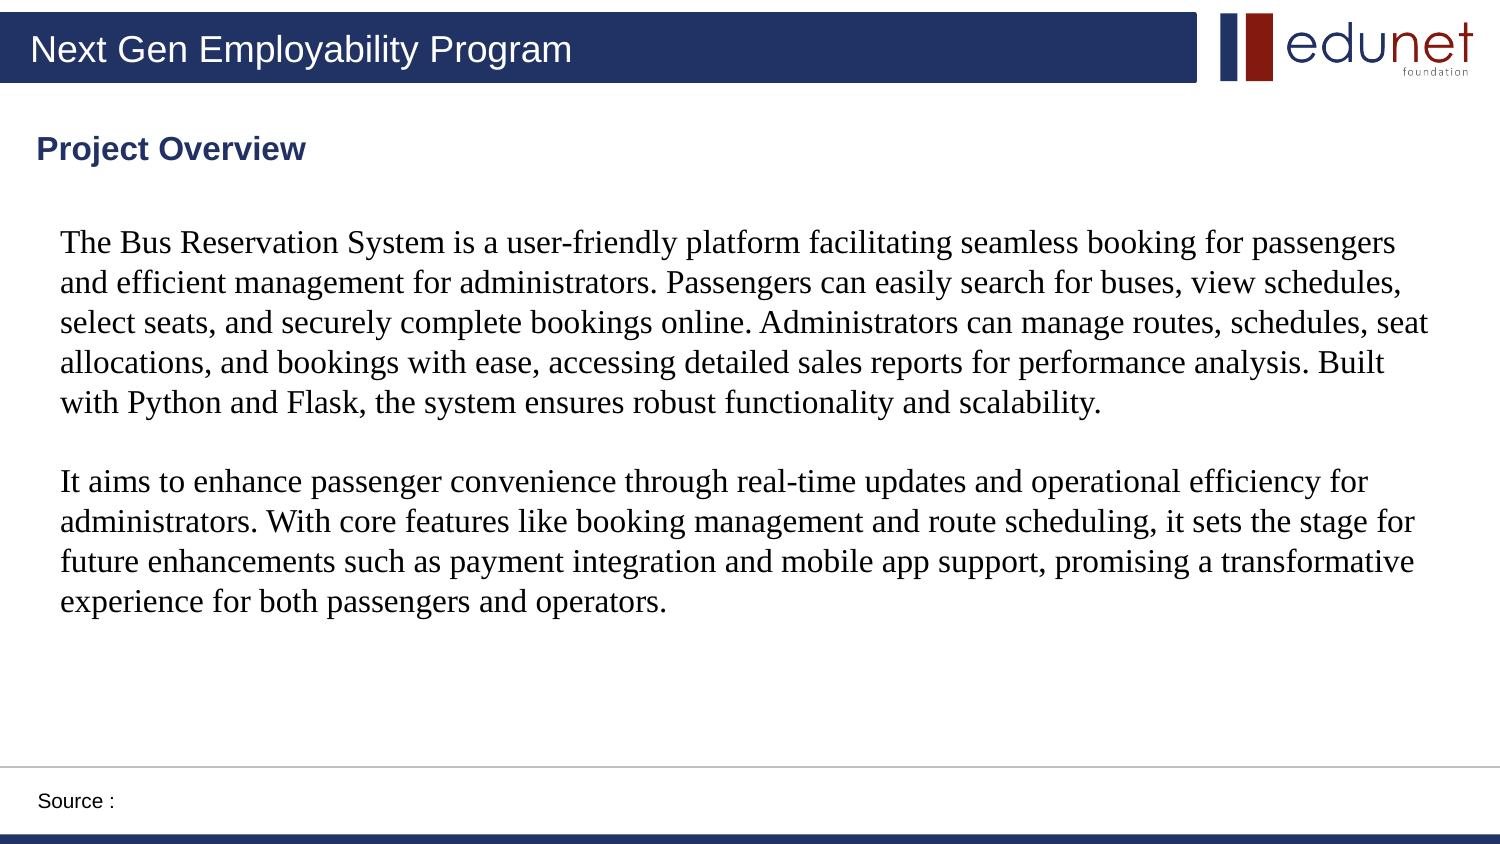

Project Overview
The Bus Reservation System is a user-friendly platform facilitating seamless booking for passengers and efficient management for administrators. Passengers can easily search for buses, view schedules, select seats, and securely complete bookings online. Administrators can manage routes, schedules, seat allocations, and bookings with ease, accessing detailed sales reports for performance analysis. Built with Python and Flask, the system ensures robust functionality and scalability.
It aims to enhance passenger convenience through real-time updates and operational efficiency for administrators. With core features like booking management and route scheduling, it sets the stage for future enhancements such as payment integration and mobile app support, promising a transformative experience for both passengers and operators.
Source :